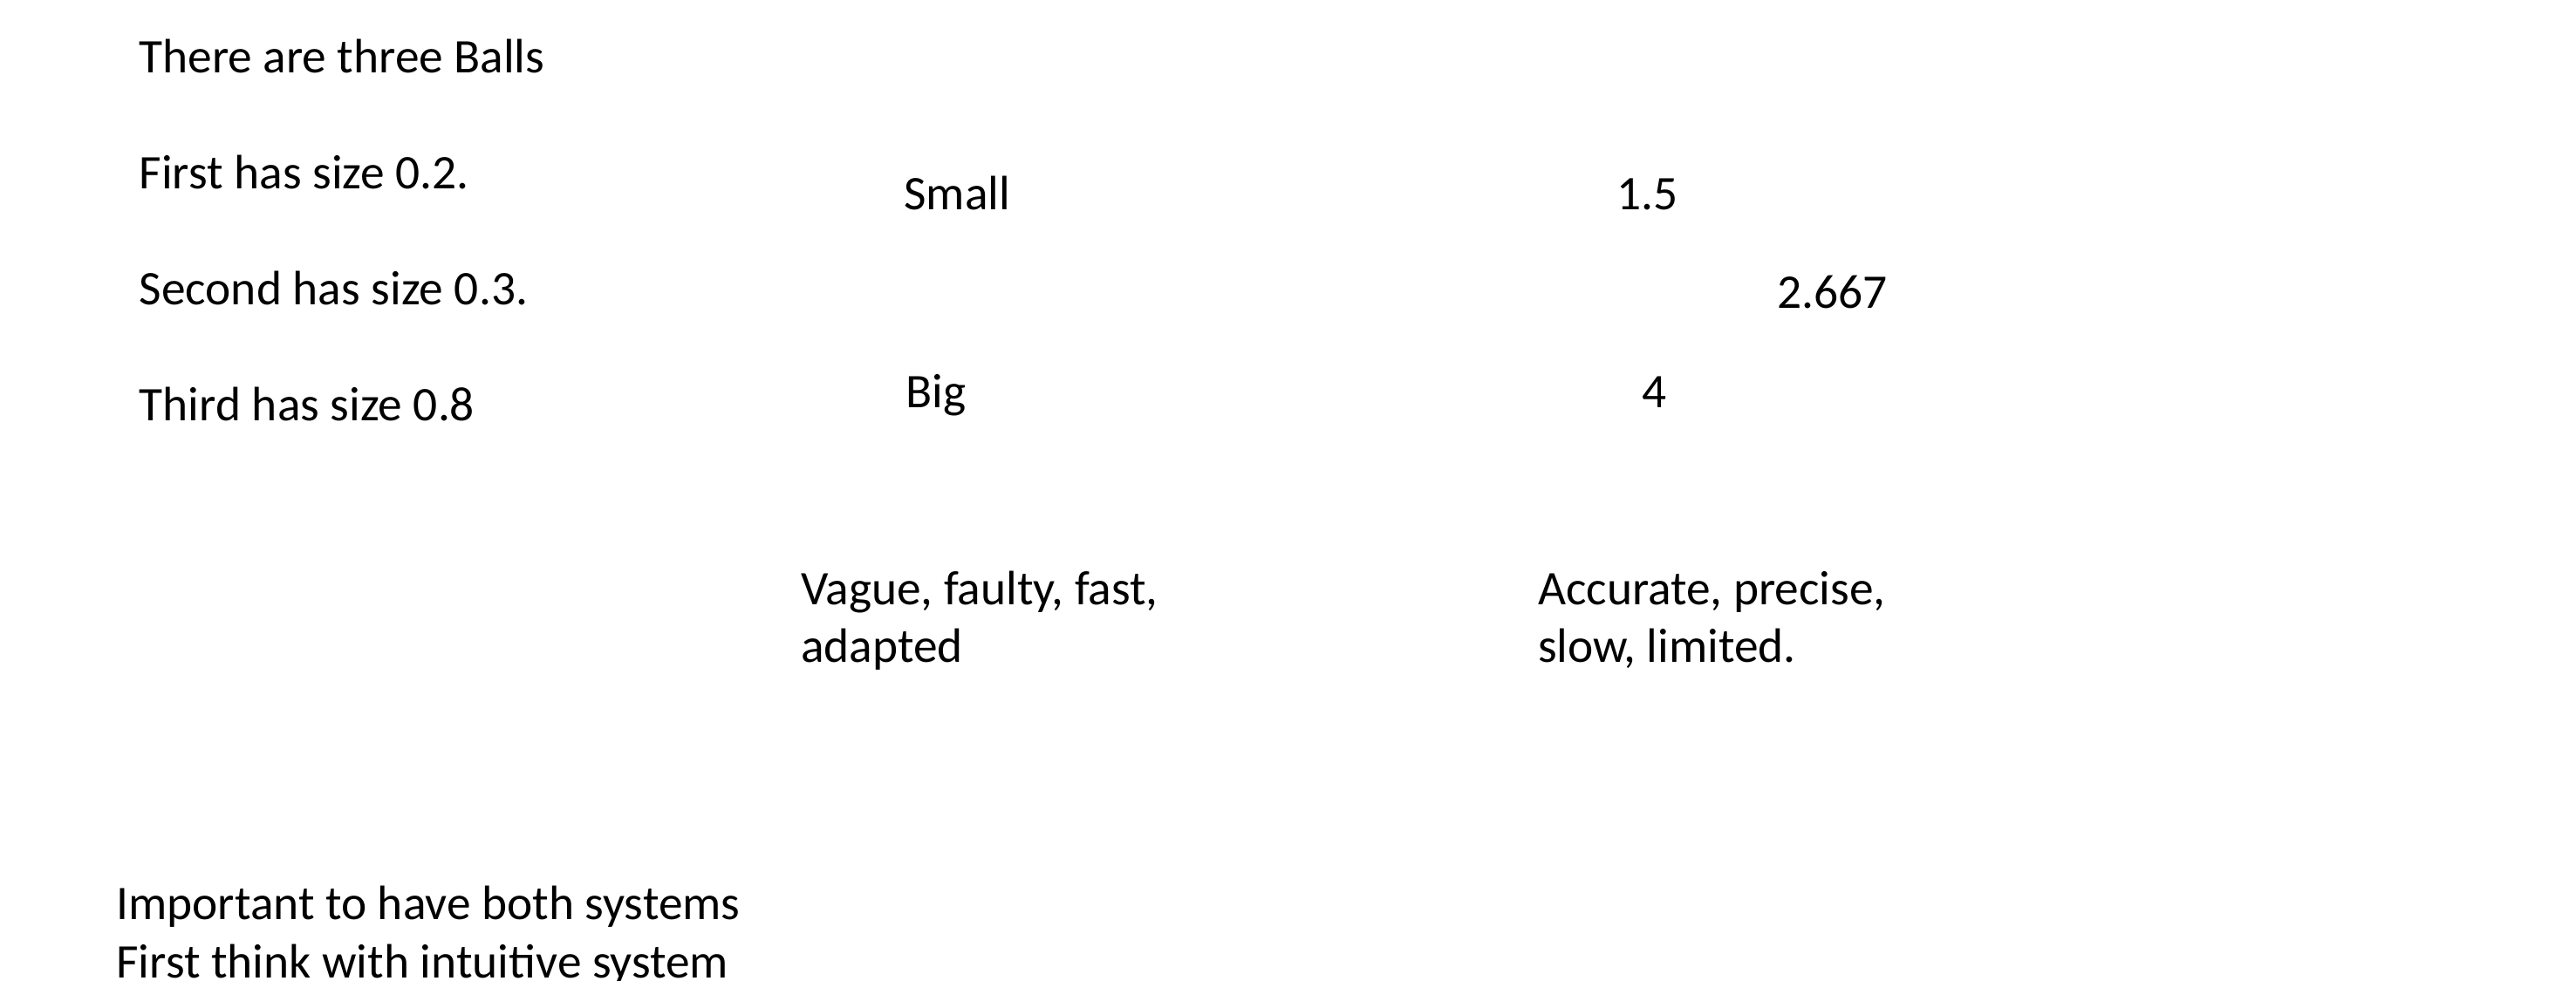

Intuitive System
Rational System
Scene
There are three Balls

First has size 0.2.

Second has size 0.3.

Third has size 0.8
1.5
Small
2.667
Big
4
Vague, faulty, fast, adapted
Accurate, precise, slow, limited.
Important to have both systems
First think with intuitive system
Then use rational system.